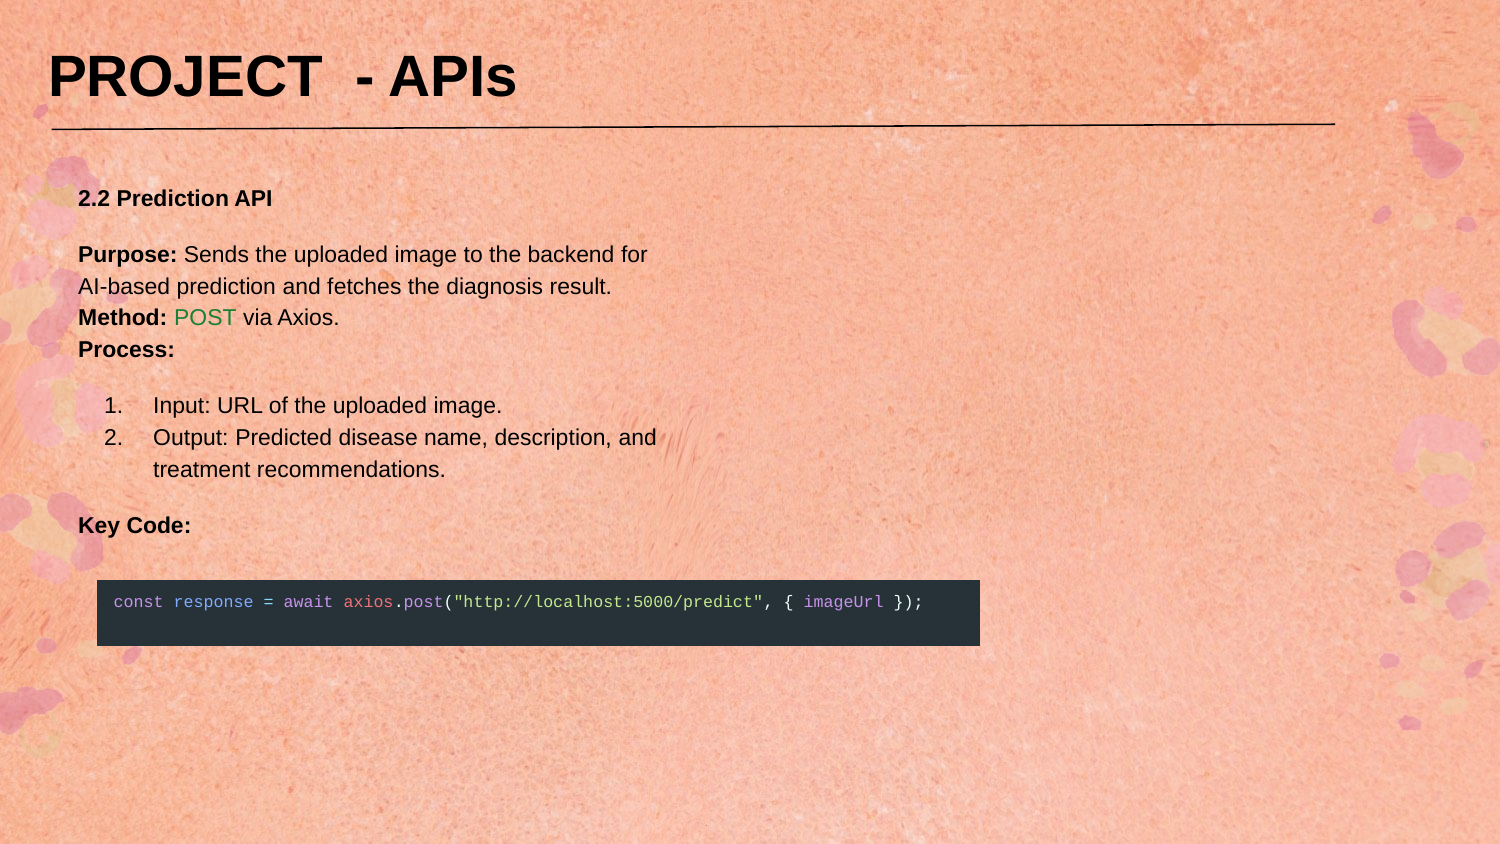

PROJECT  - APIs

2.2 Prediction API
Purpose: Sends the uploaded image to the backend for AI-based prediction and fetches the diagnosis result.
Method: POST via Axios.
Process:
Input: URL of the uploaded image.
Output: Predicted disease name, description, and treatment recommendations.
Key Code:
| const response = await axios.post("http://localhost:5000/predict", { imageUrl }); ​ |
| --- |